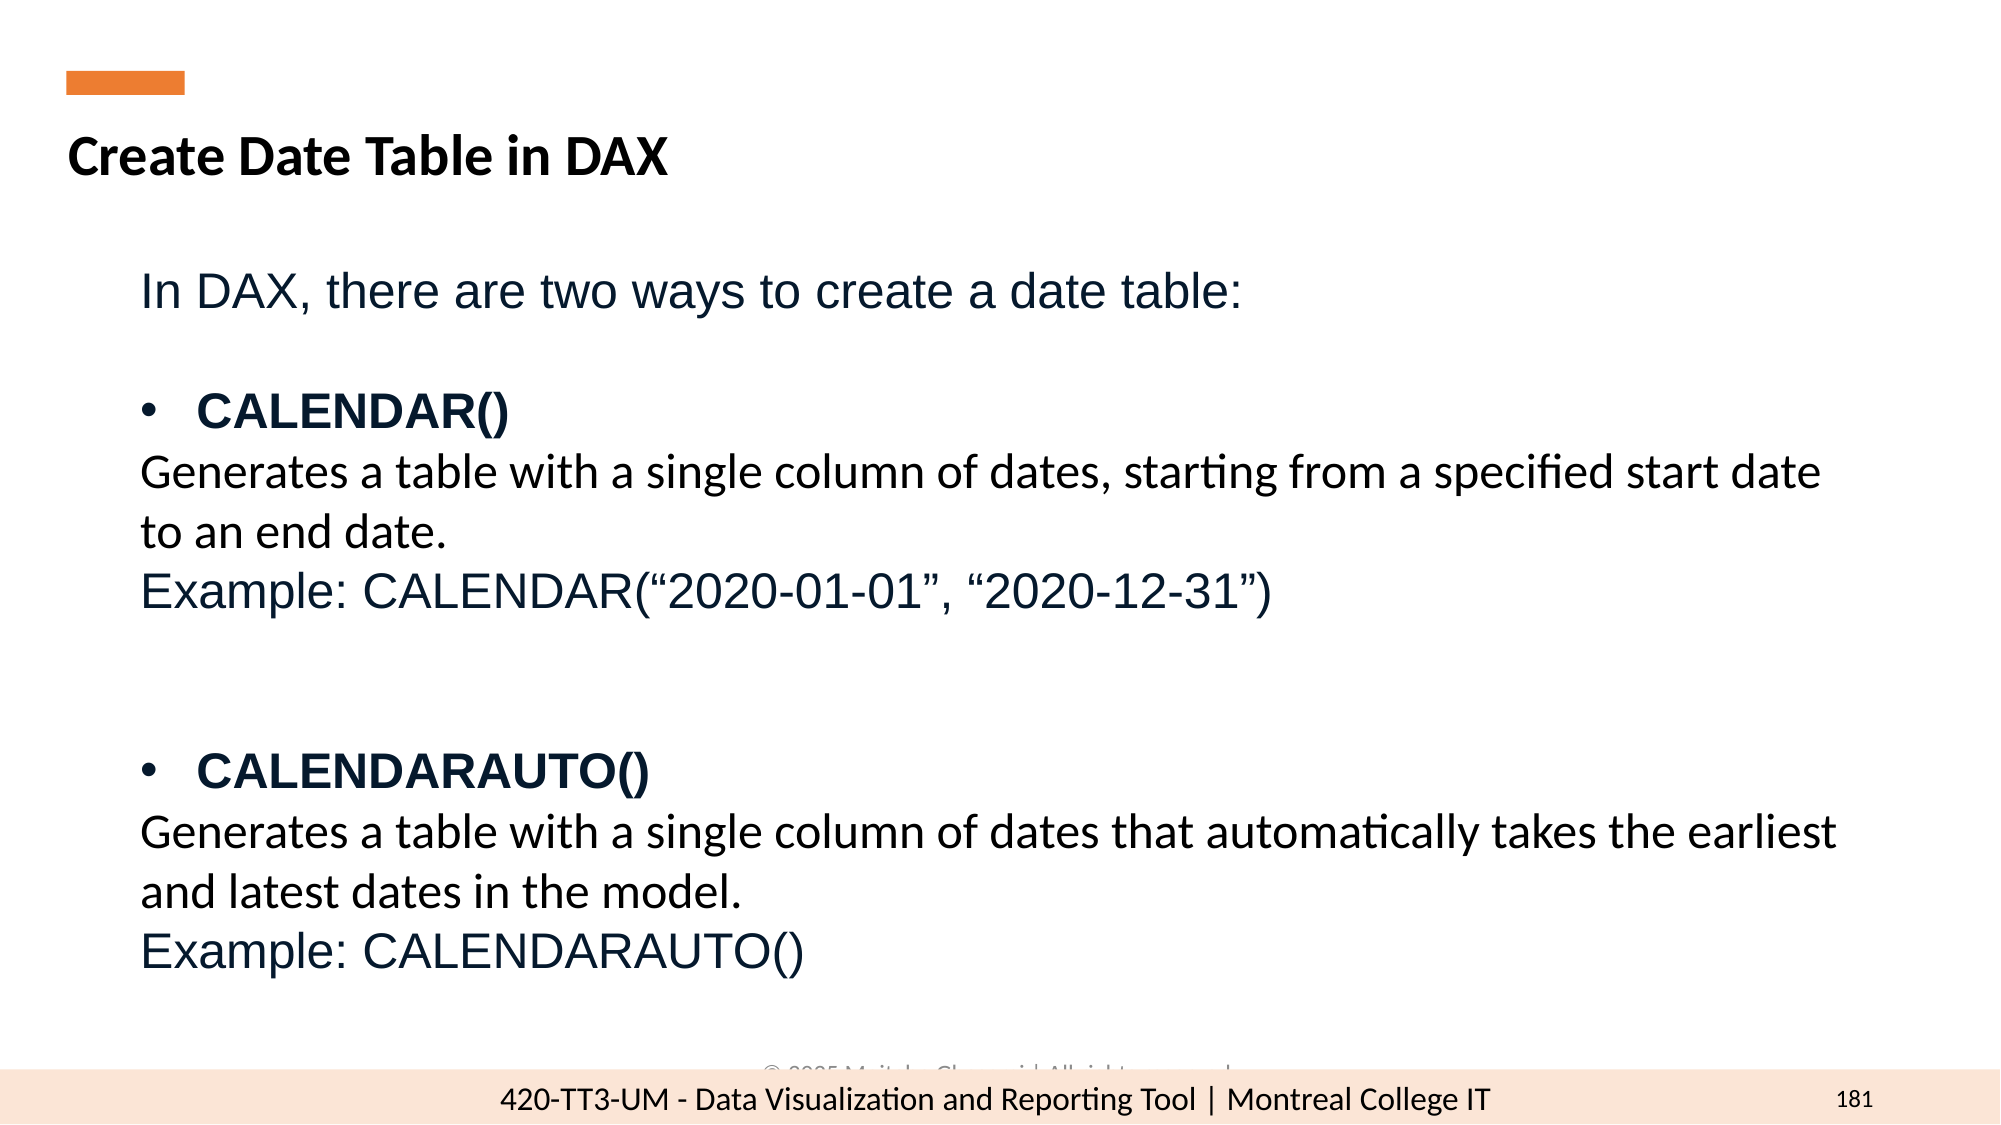

Create Date Table in DAX
In DAX, there are two ways to create a date table:

CALENDAR()
Generates a table with a single column of dates, starting from a specified start date to an end date.
Example: CALENDAR(“2020-01-01”, “2020-12-31”)

CALENDARAUTO()
Generates a table with a single column of dates that automatically takes the earliest and latest dates in the model.
Example: CALENDARAUTO()
© 2025 Mojtaba Ghasemi | All rights reserved.
181
420-TT3-UM - Data Visualization and Reporting Tool | Montreal College IT